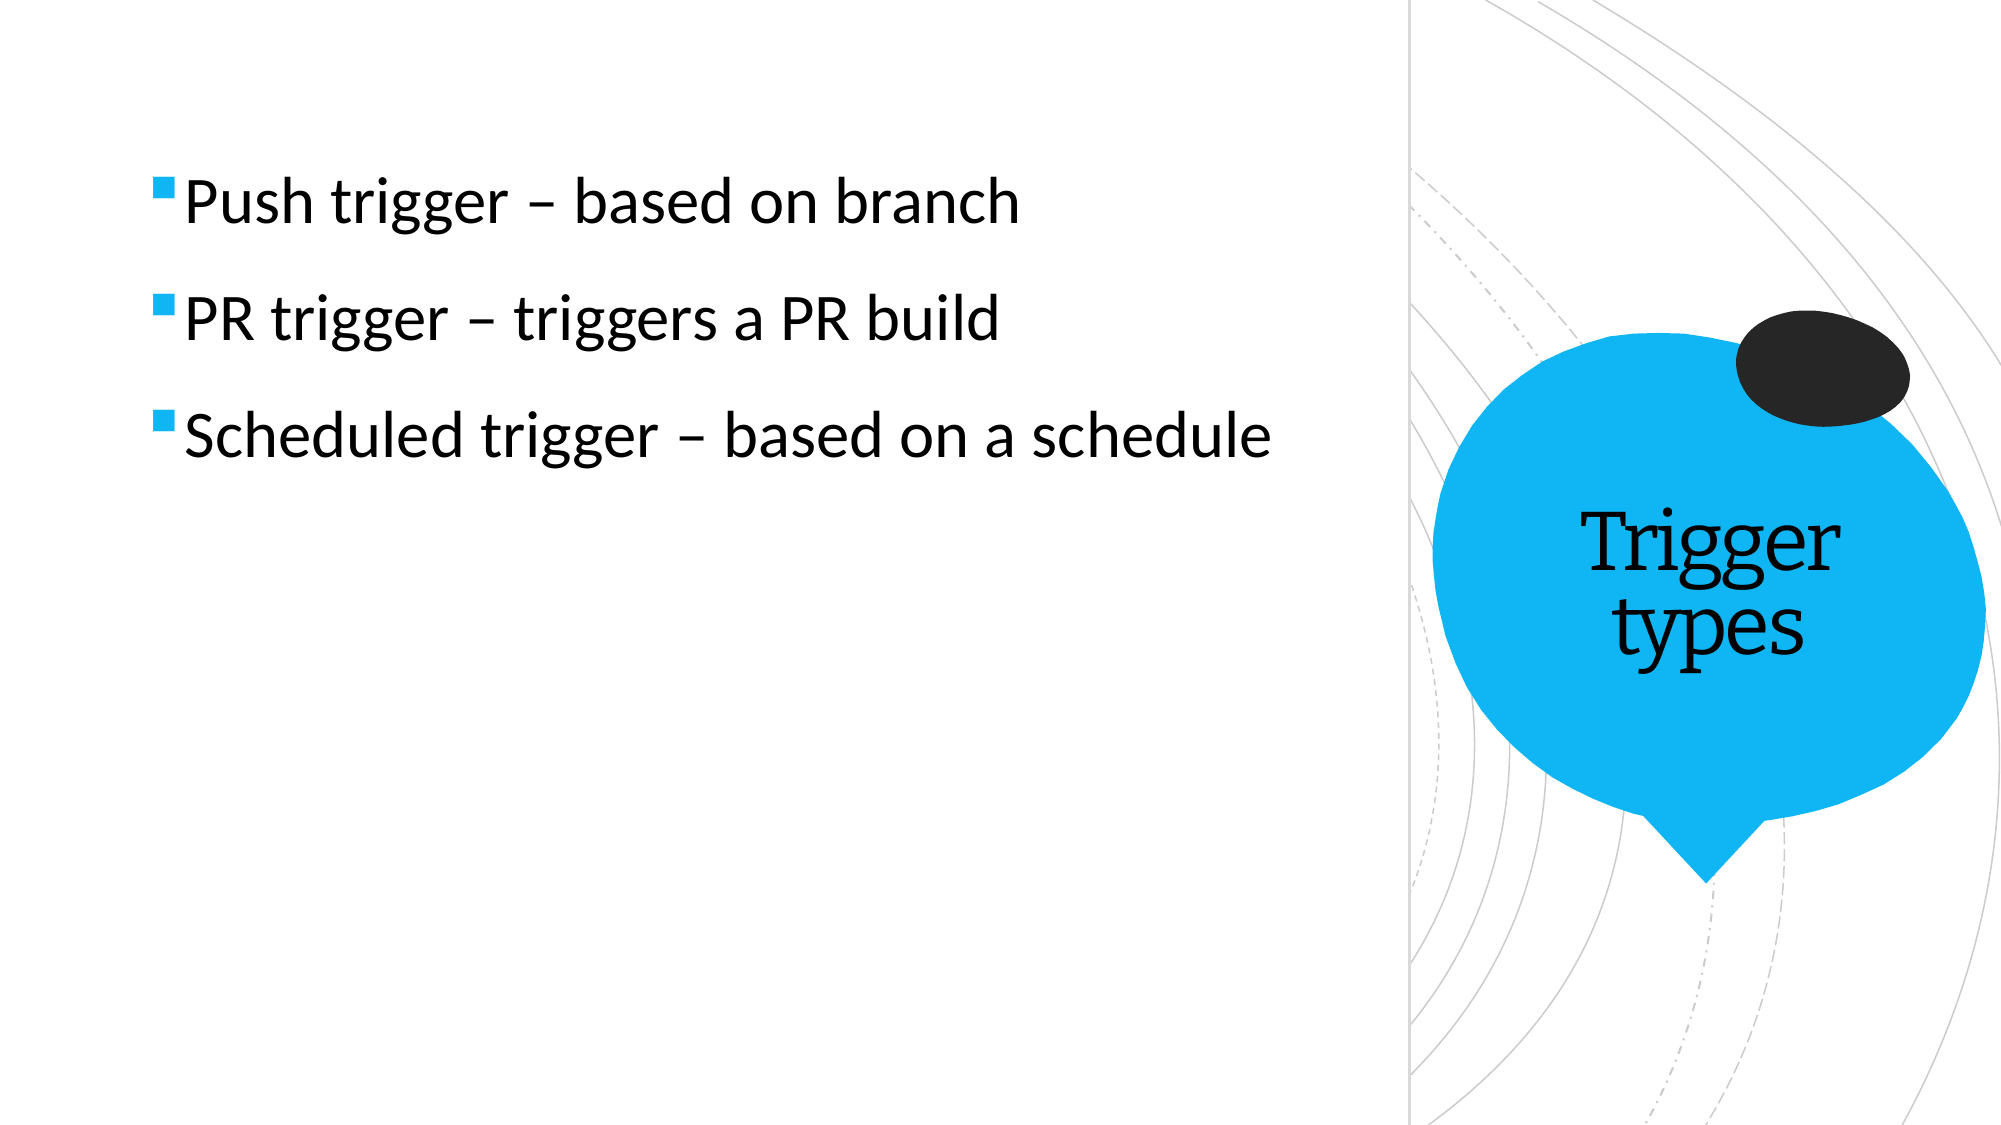

Push trigger – based on branch
PR trigger – triggers a PR build
Scheduled trigger – based on a schedule
# Trigger types